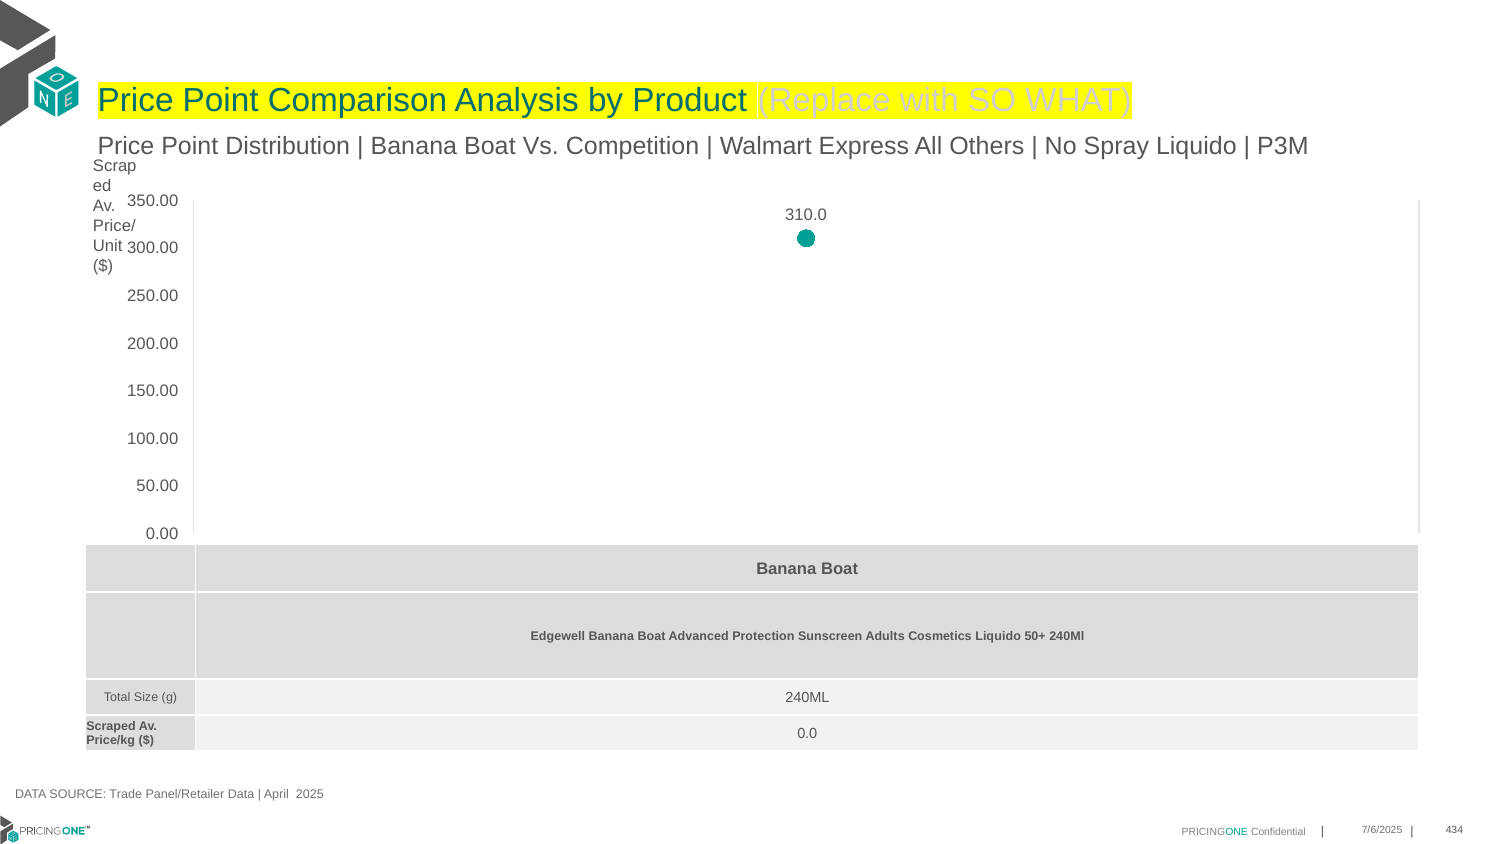

# Price Point Comparison Analysis by Product (Replace with SO WHAT)
Price Point Distribution | Banana Boat Vs. Competition | Walmart Express All Others | No Spray Liquido | P3M
Scraped Av. Price/Unit ($)

### Chart

| Category | Scraped Av. Price/Unit |
|---|---|
| Edgewell Banana Boat Advanced Protection Sunscreen Adults Cosmetics Liquido 50+ 240Ml | 310.0 |
|  | Banana Boat |
| --- | --- |
|  | Edgewell Banana Boat Advanced Protection Sunscreen Adults Cosmetics Liquido 50+ 240Ml |
| Total Size (g) | 240ML |
| Scraped Av. Price/kg ($) | 0.0 |
DATA SOURCE: Trade Panel/Retailer Data | April  2025

7/6/2025
434